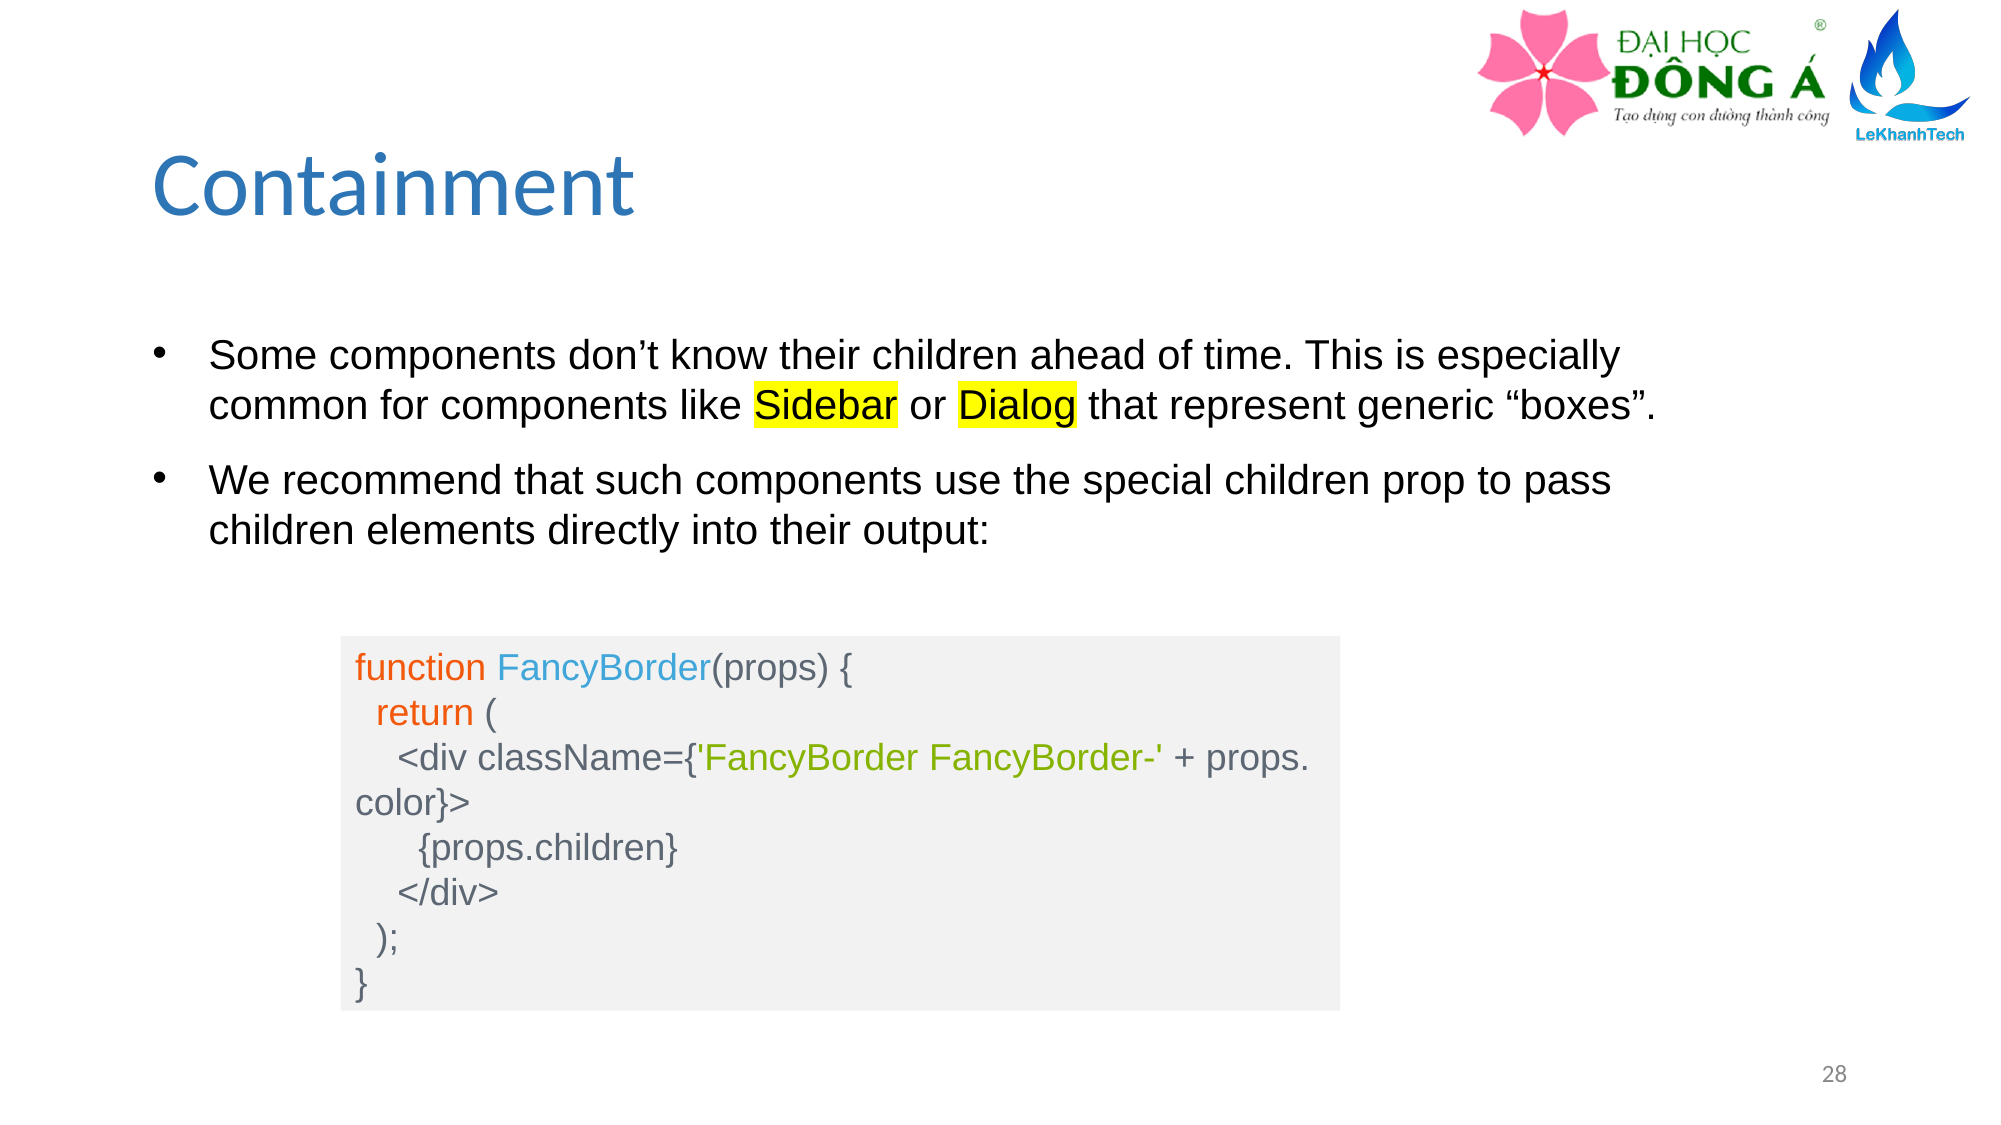

# Containment
Some components don’t know their children ahead of time. This is especially common for components like Sidebar or Dialog that represent generic “boxes”.
We recommend that such components use the special children prop to pass children elements directly into their output:
function FancyBorder(props) {
  return (
    <div className={'FancyBorder FancyBorder-' + props.color}>
      {props.children}
    </div>
  );
}
28